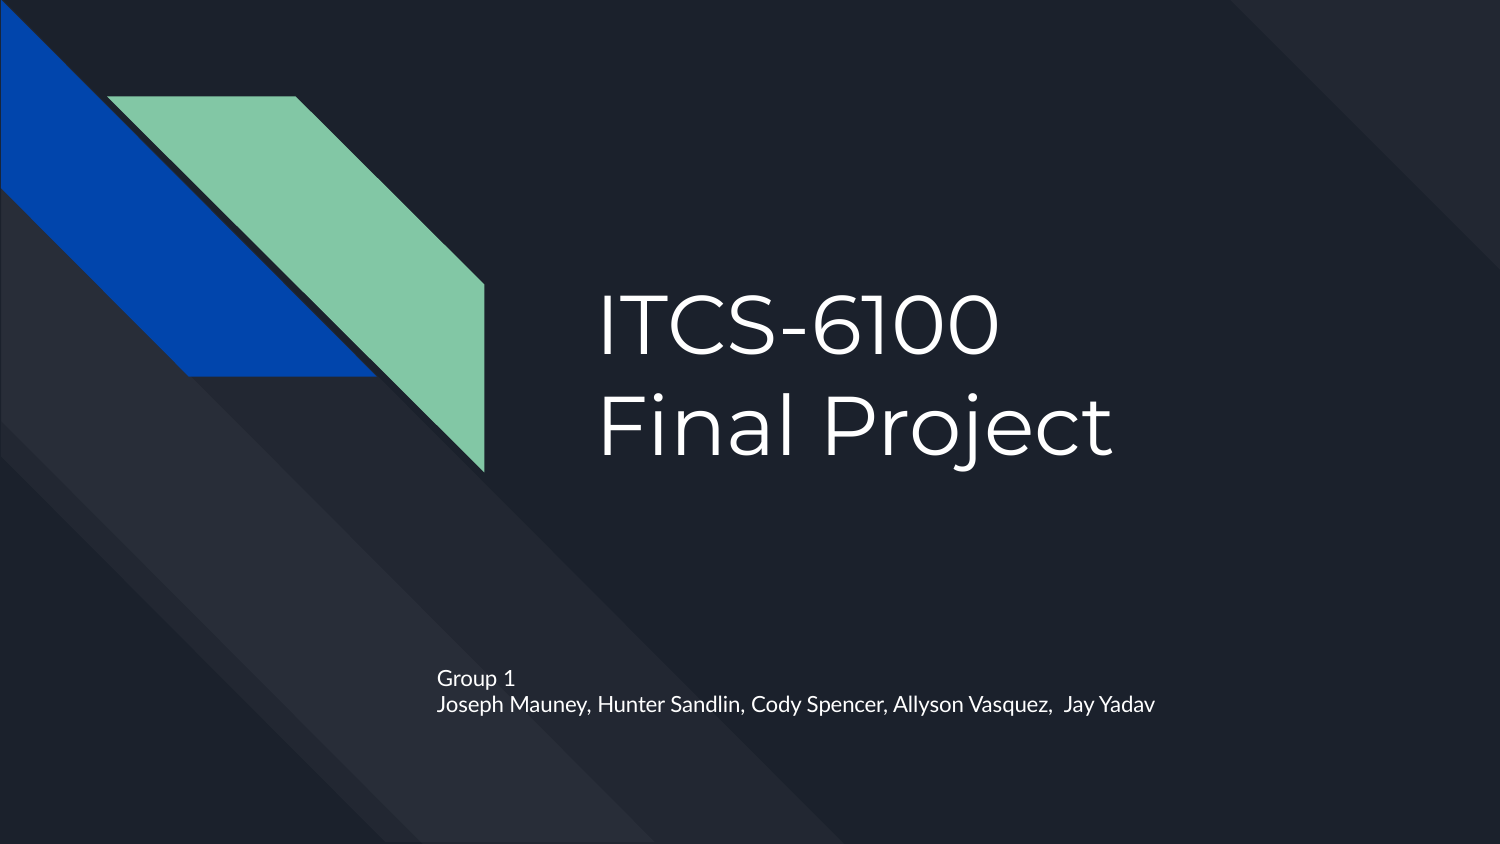

# ITCS-6100
Final Project
Group 1
Joseph Mauney, Hunter Sandlin, Cody Spencer, Allyson Vasquez,  Jay Yadav